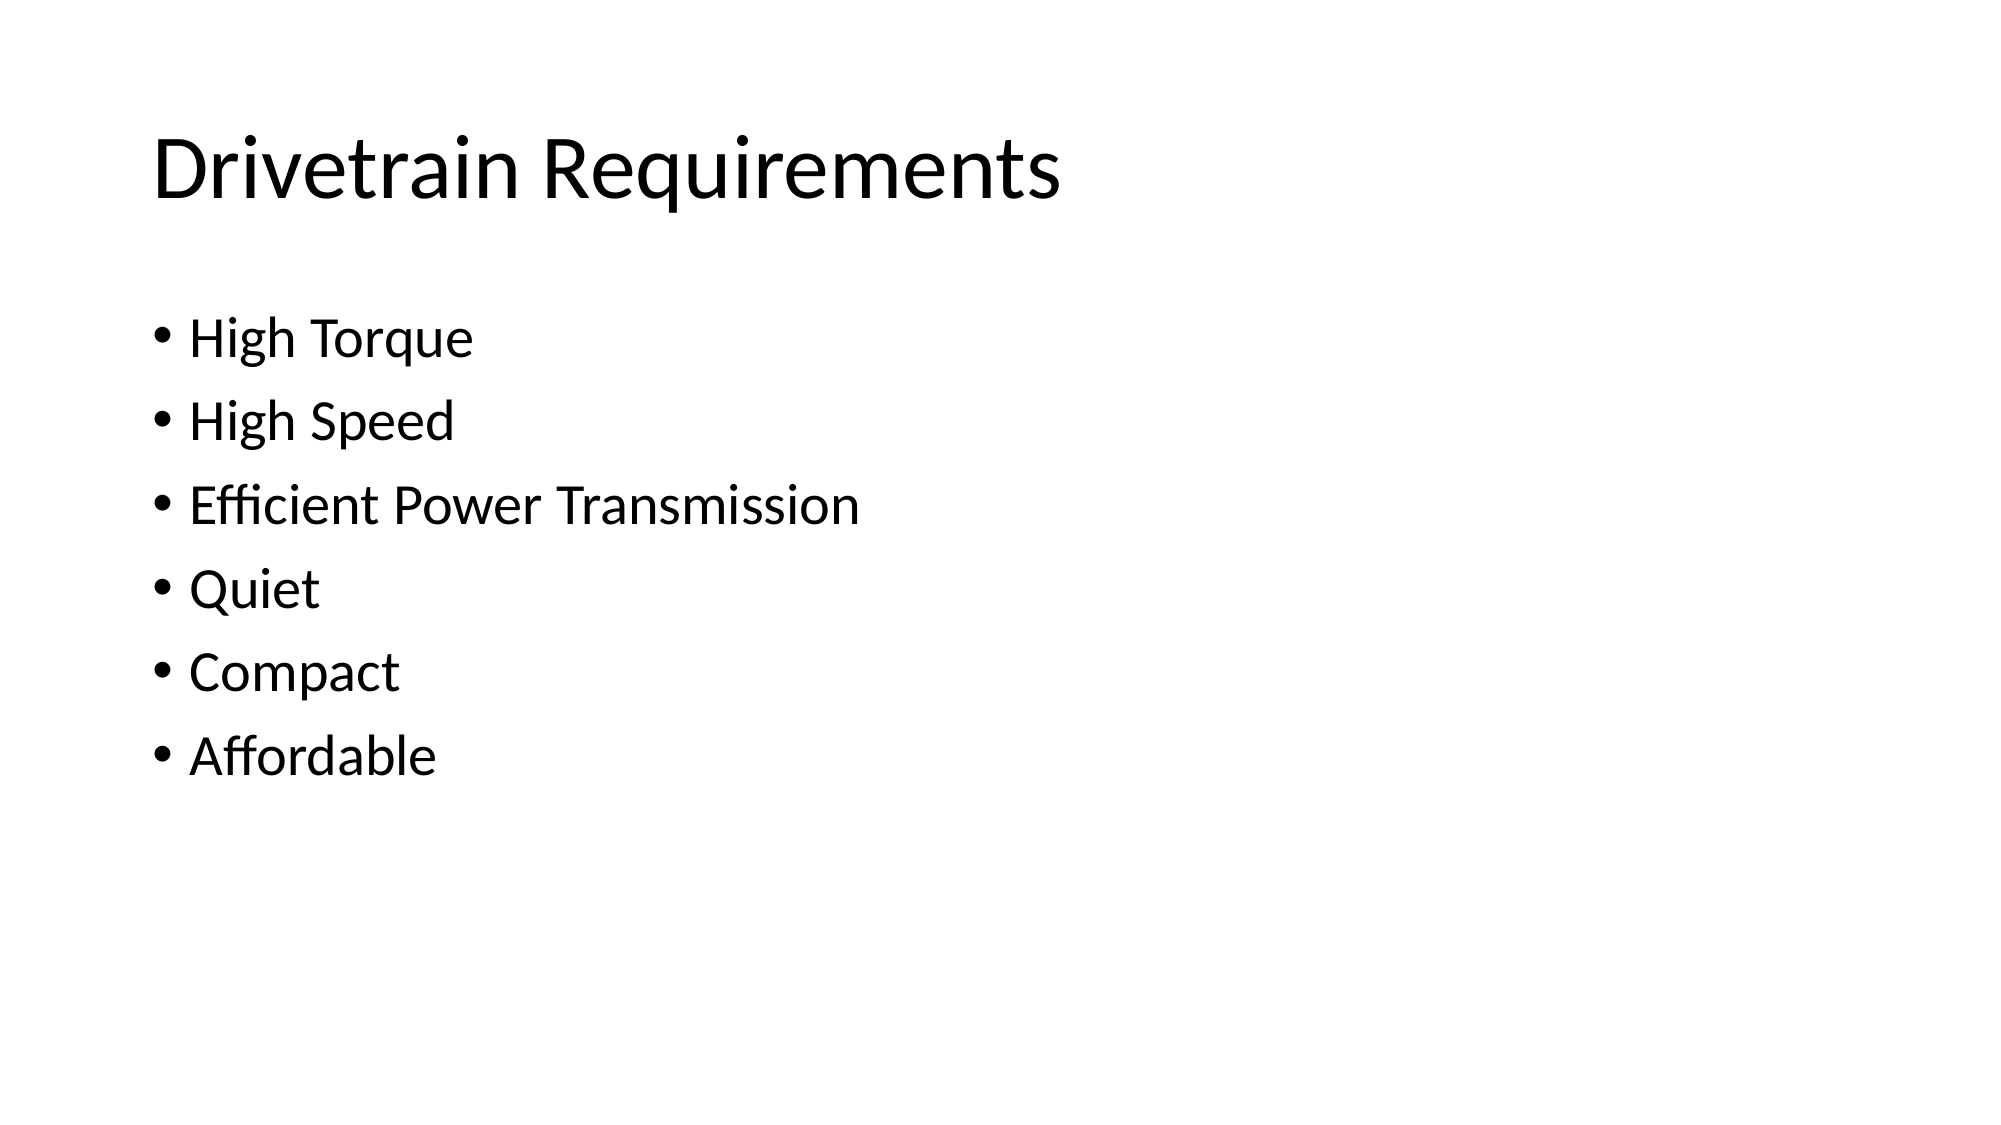

# Drivetrain Requirements
High Torque
High Speed
Efficient Power Transmission
Quiet
Compact
Affordable